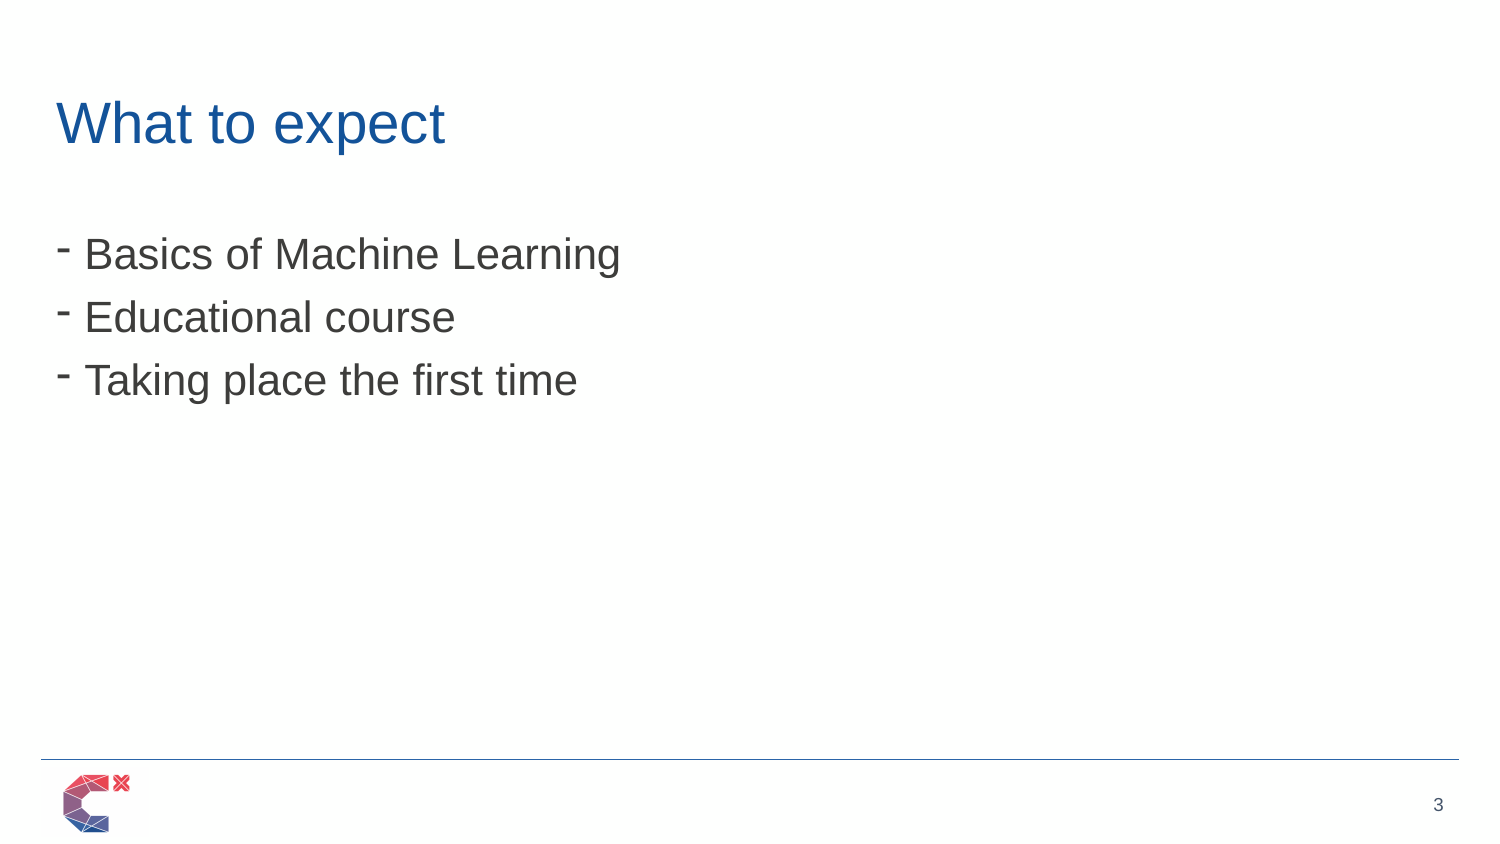

# What to expect
Basics of Machine Learning
Educational course
Taking place the first time